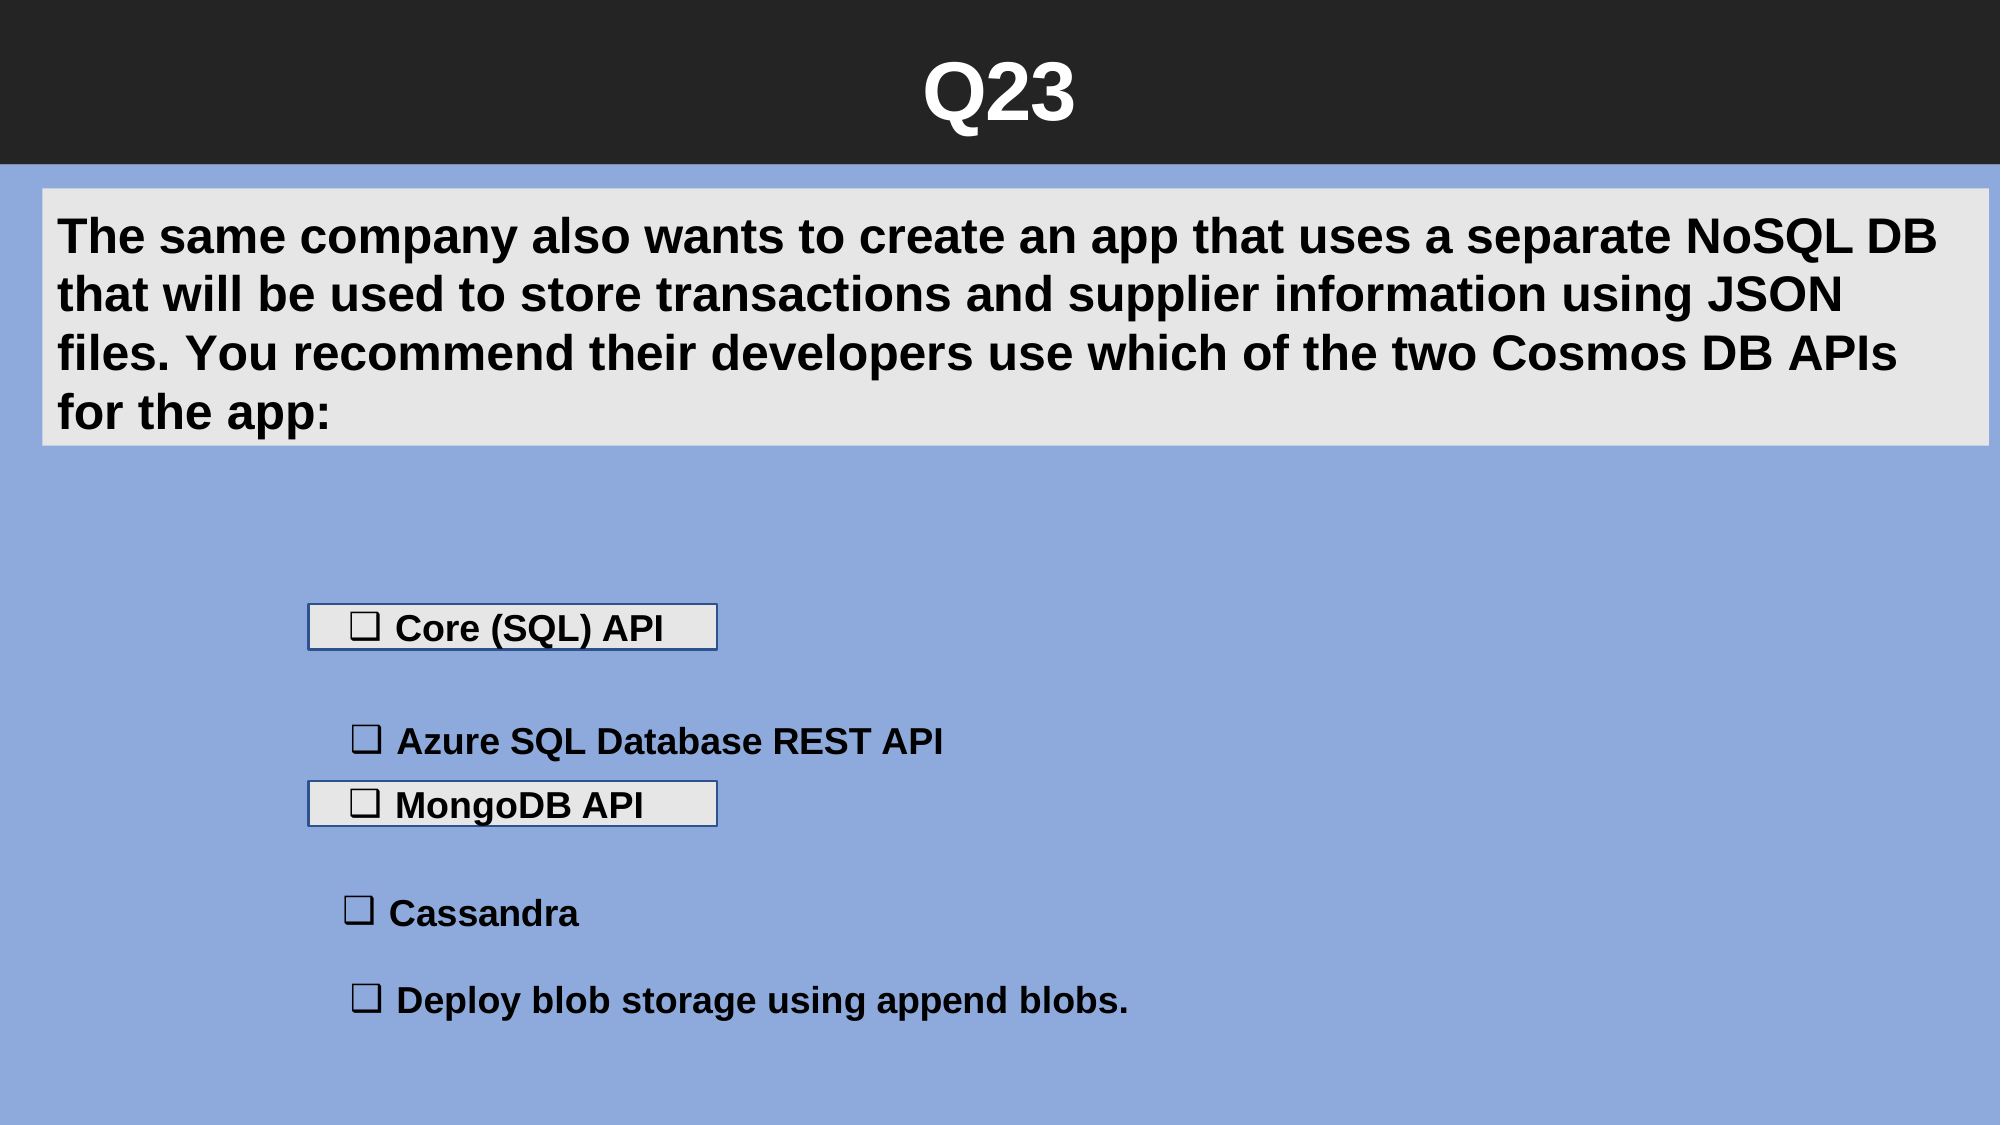

Q23

The same company also wants to create an app that uses a separate NoSQL DB
that will be used to store transactions and supplier information using JSON files. You recommend their developers use which of the two Cosmos DB APIs for the app:
Core (SQL) API
Azure SQL Database REST API
MongoDB API
Cassandra

Deploy blob storage using append blobs.